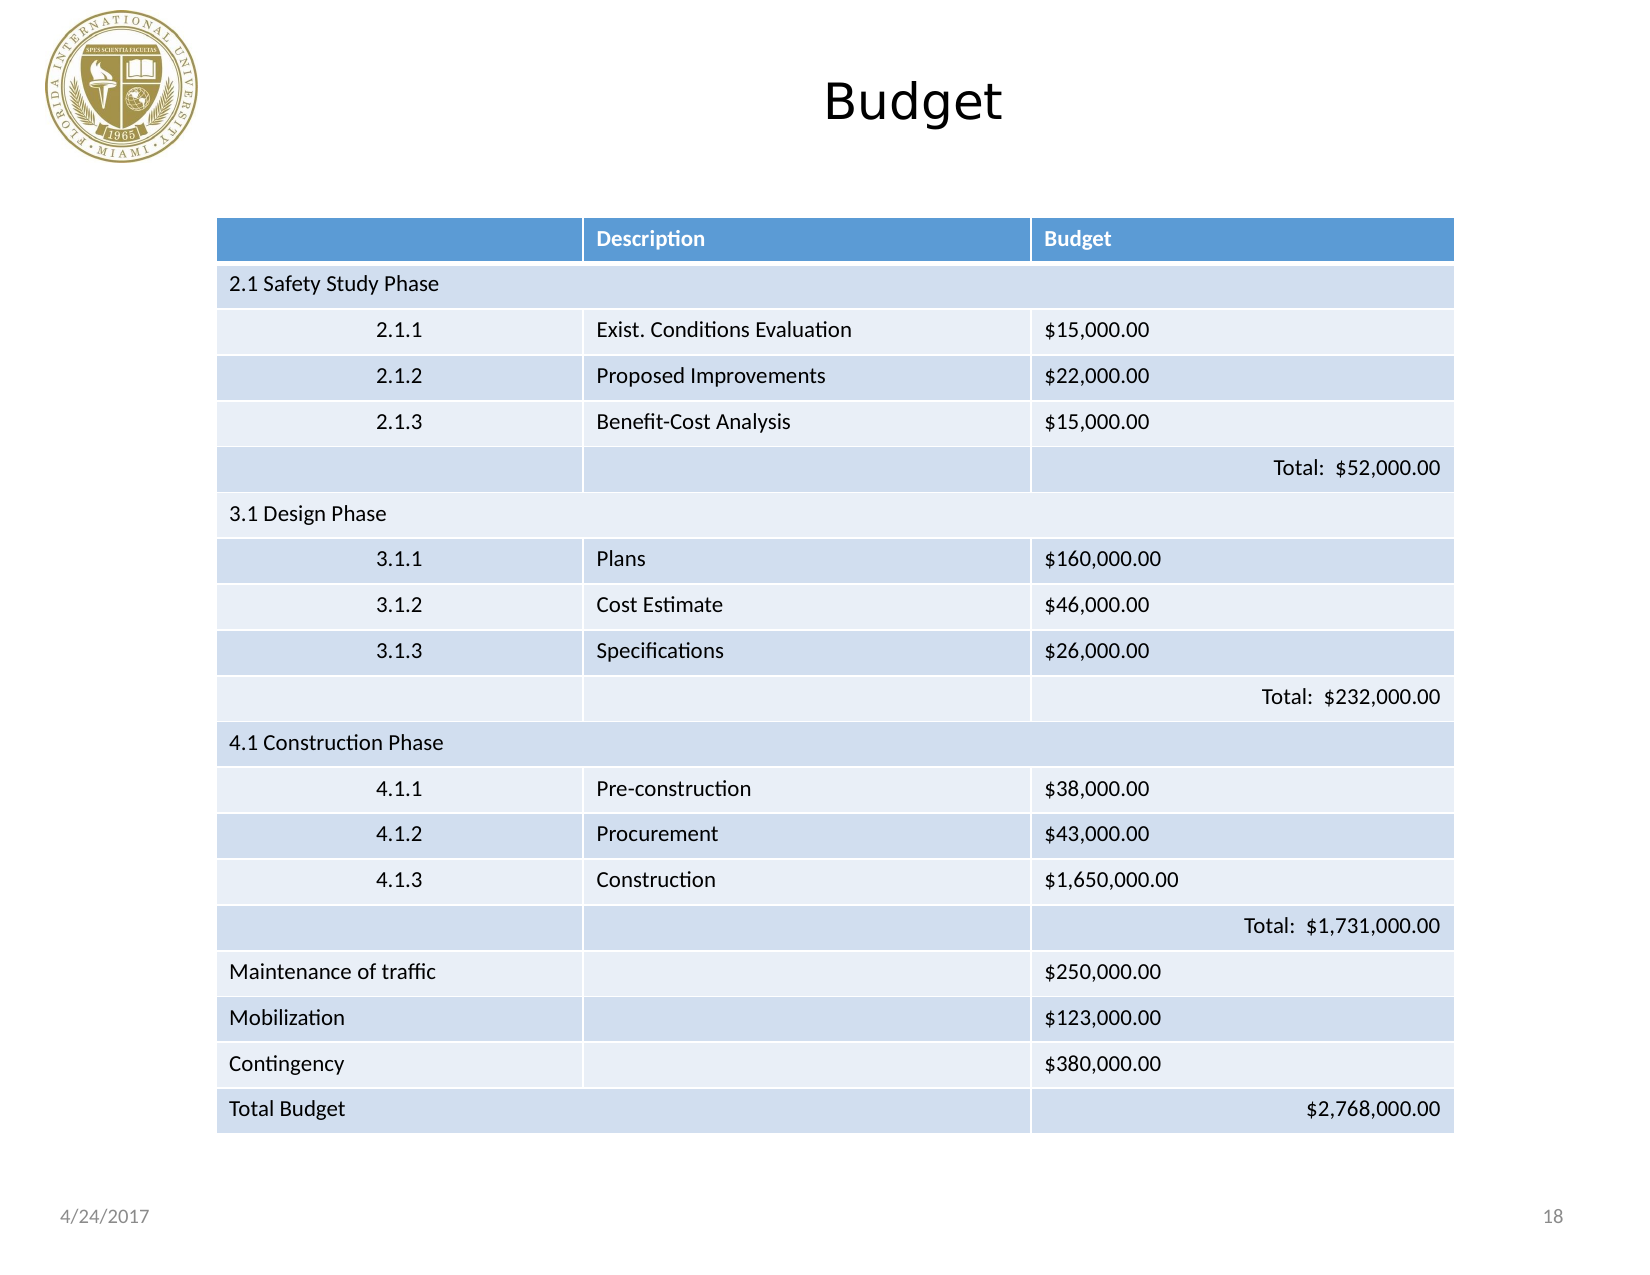

# Budget
|  | Description | Budget |
| --- | --- | --- |
| 2.1 Safety Study Phase |  |  |
| 2.1.1 | Exist. Conditions Evaluation | $15,000.00 |
| 2.1.2 | Proposed Improvements | $22,000.00 |
| 2.1.3 | Benefit-Cost Analysis | $15,000.00 |
|  |  | Total: $52,000.00 |
| 3.1 Design Phase |  |  |
| 3.1.1 | Plans | $160,000.00 |
| 3.1.2 | Cost Estimate | $46,000.00 |
| 3.1.3 | Specifications | $26,000.00 |
|  |  | Total: $232,000.00 |
| 4.1 Construction Phase |  |  |
| 4.1.1 | Pre-construction | $38,000.00 |
| 4.1.2 | Procurement | $43,000.00 |
| 4.1.3 | Construction | $1,650,000.00 |
|  |  | Total: $1,731,000.00 |
| Maintenance of traffic |  | $250,000.00 |
| Mobilization |  | $123,000.00 |
| Contingency |  | $380,000.00 |
| Total Budget |  | $2,768,000.00 |
4/24/2017
18